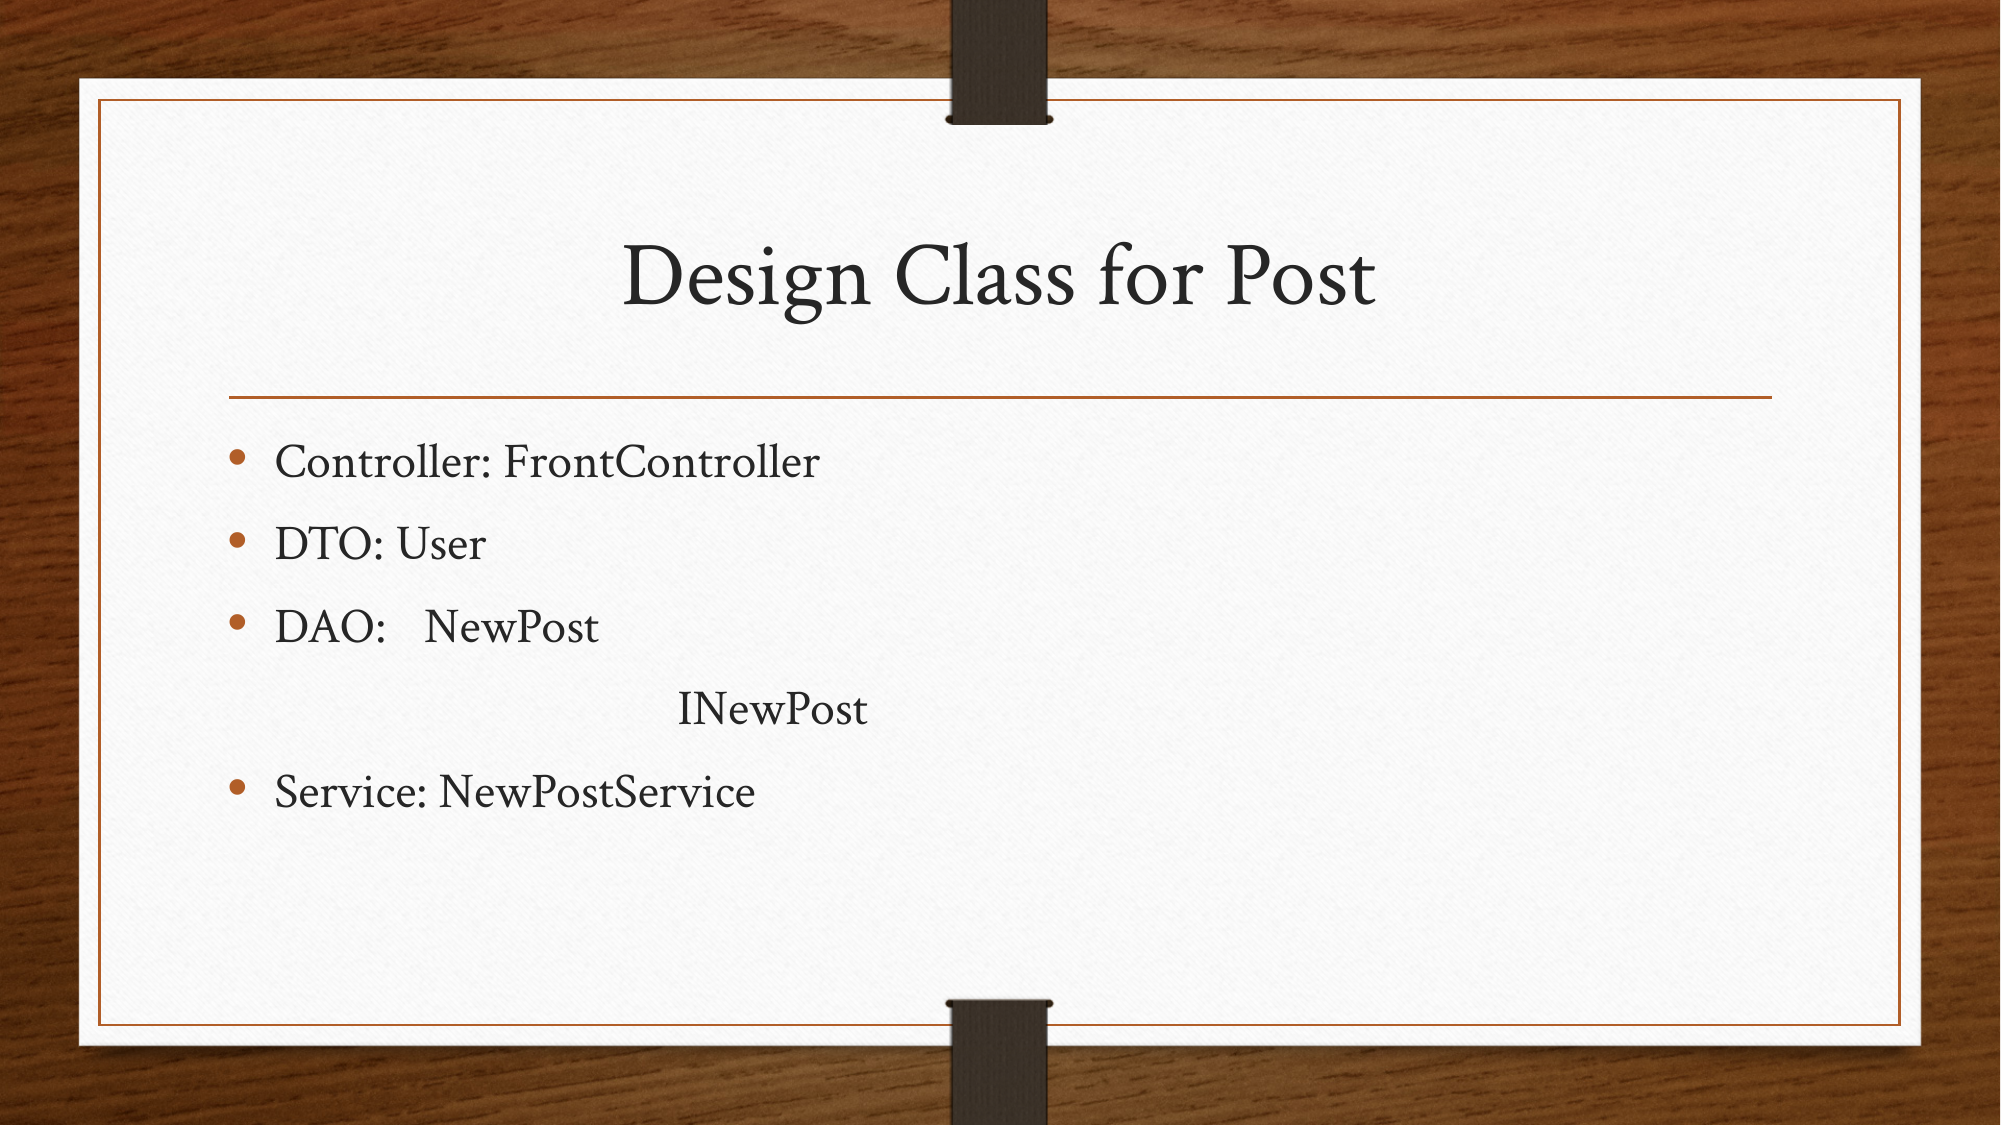

# Design Class for Post
Controller: FrontController
DTO: User
DAO: 	NewPost
			INewPost
Service: NewPostService